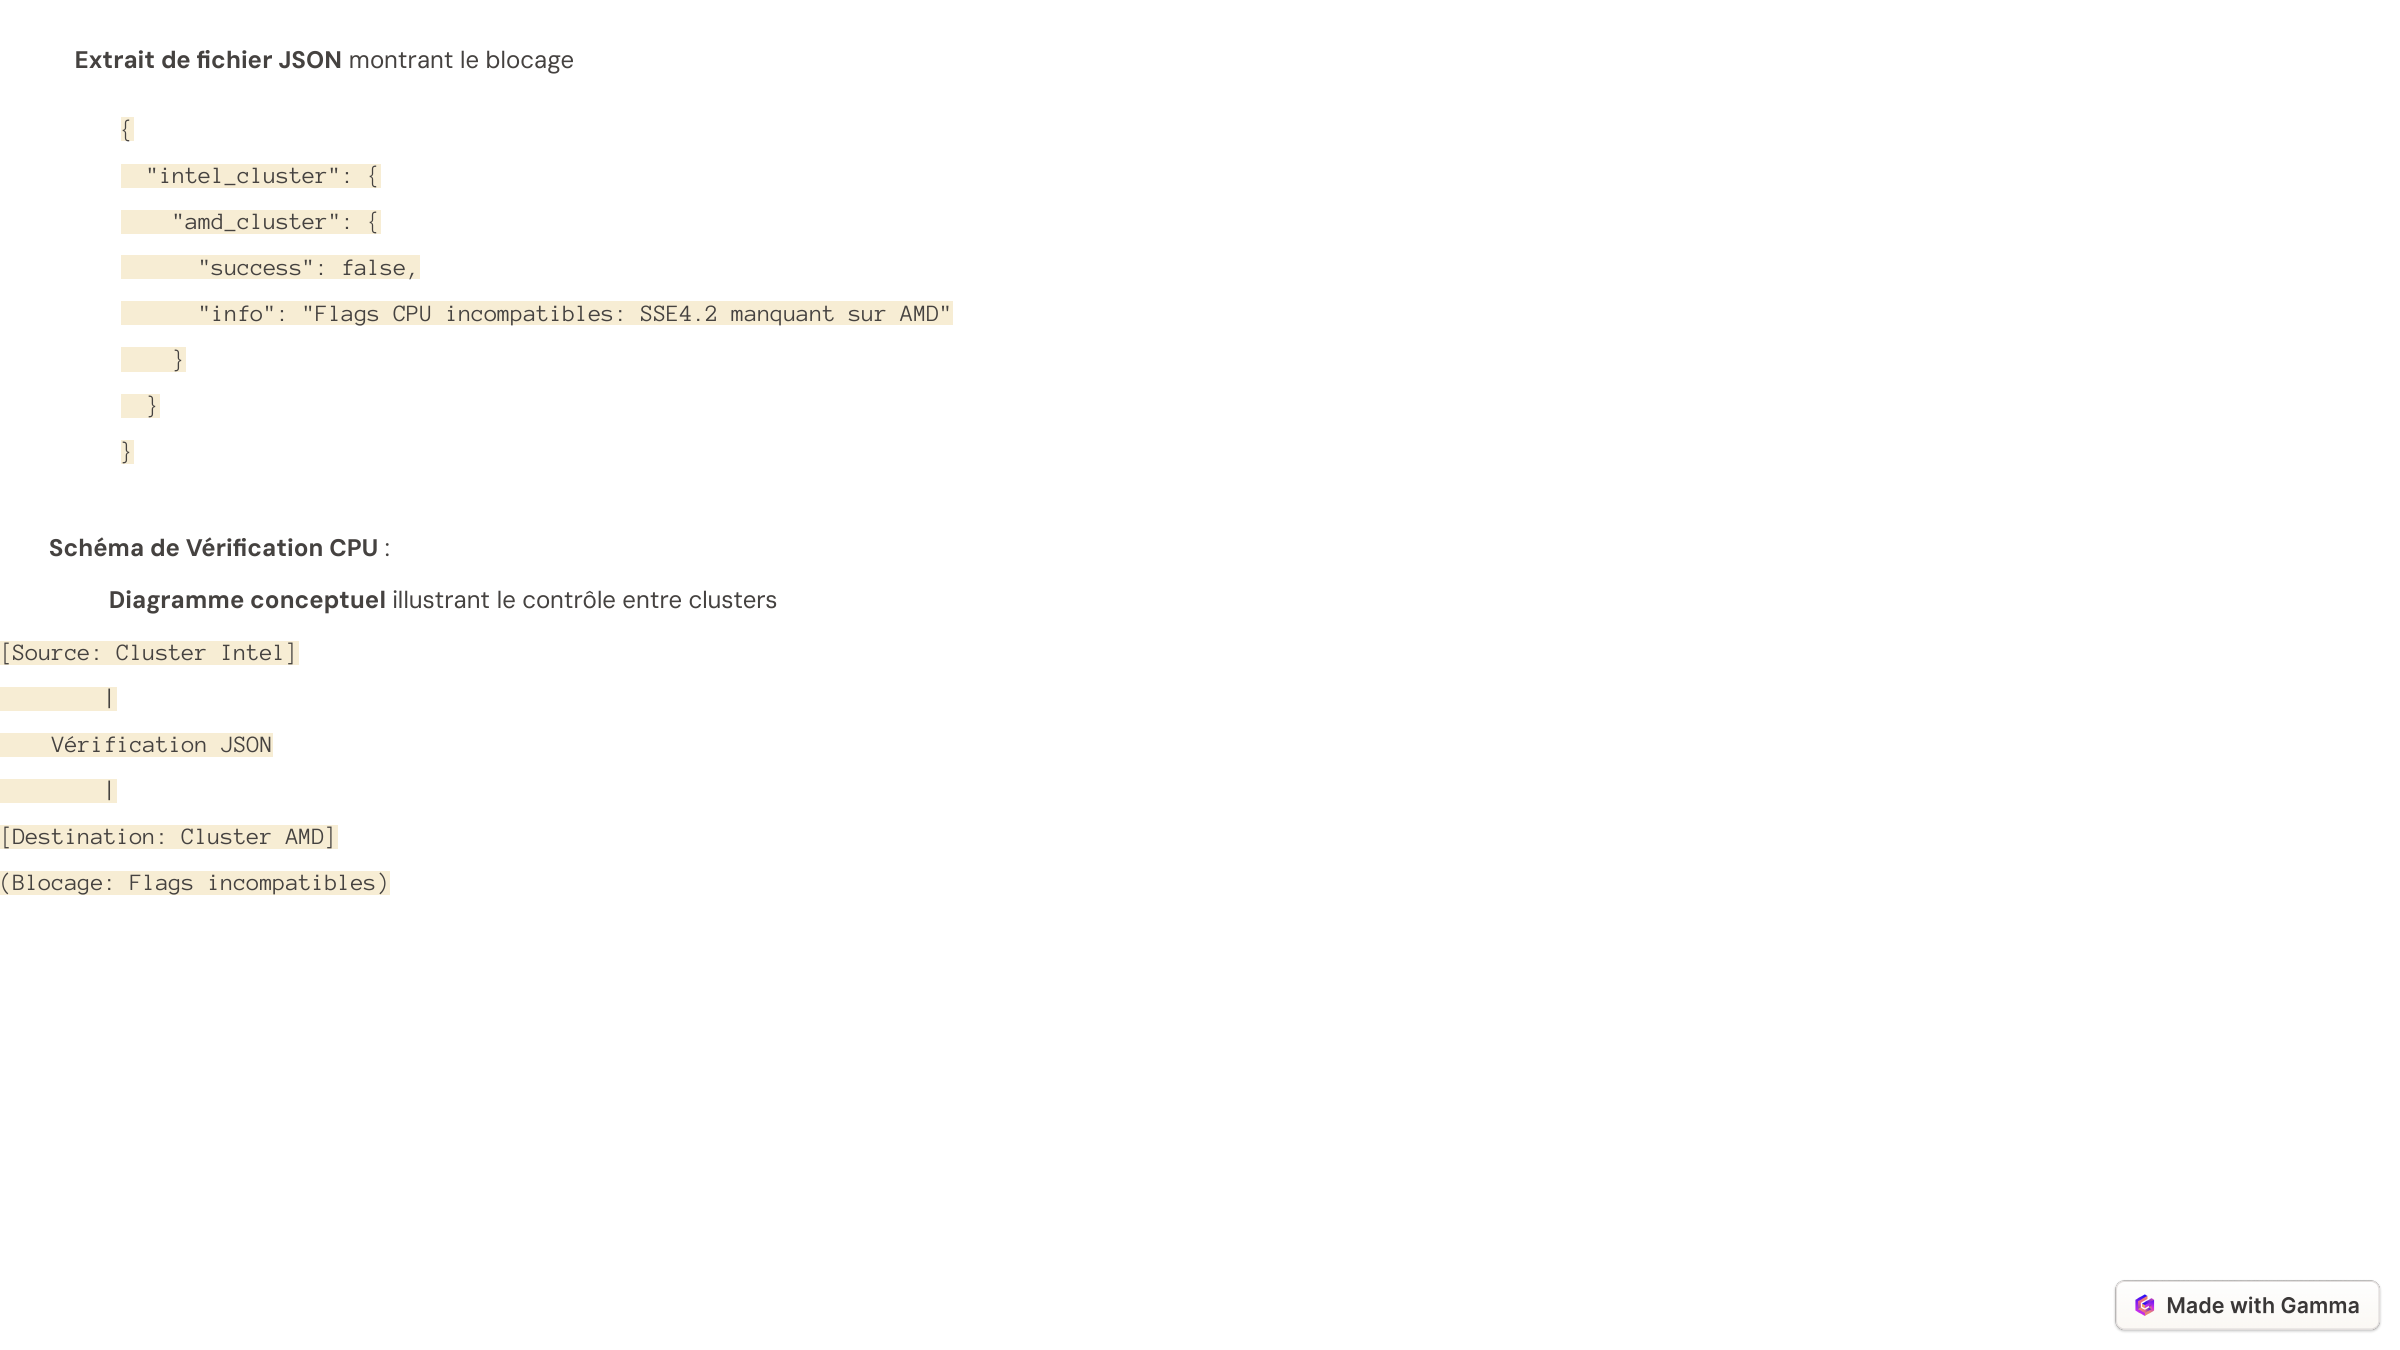

Extrait de fichier JSON montrant le blocage
{
  "intel_cluster": {
    "amd_cluster": {
      "success": false,
      "info": "Flags CPU incompatibles: SSE4.2 manquant sur AMD"
    }
  }
}
Schéma de Vérification CPU :
Diagramme conceptuel illustrant le contrôle entre clusters
[Source: Cluster Intel]
        |
    Vérification JSON
        |
[Destination: Cluster AMD]
(Blocage: Flags incompatibles)